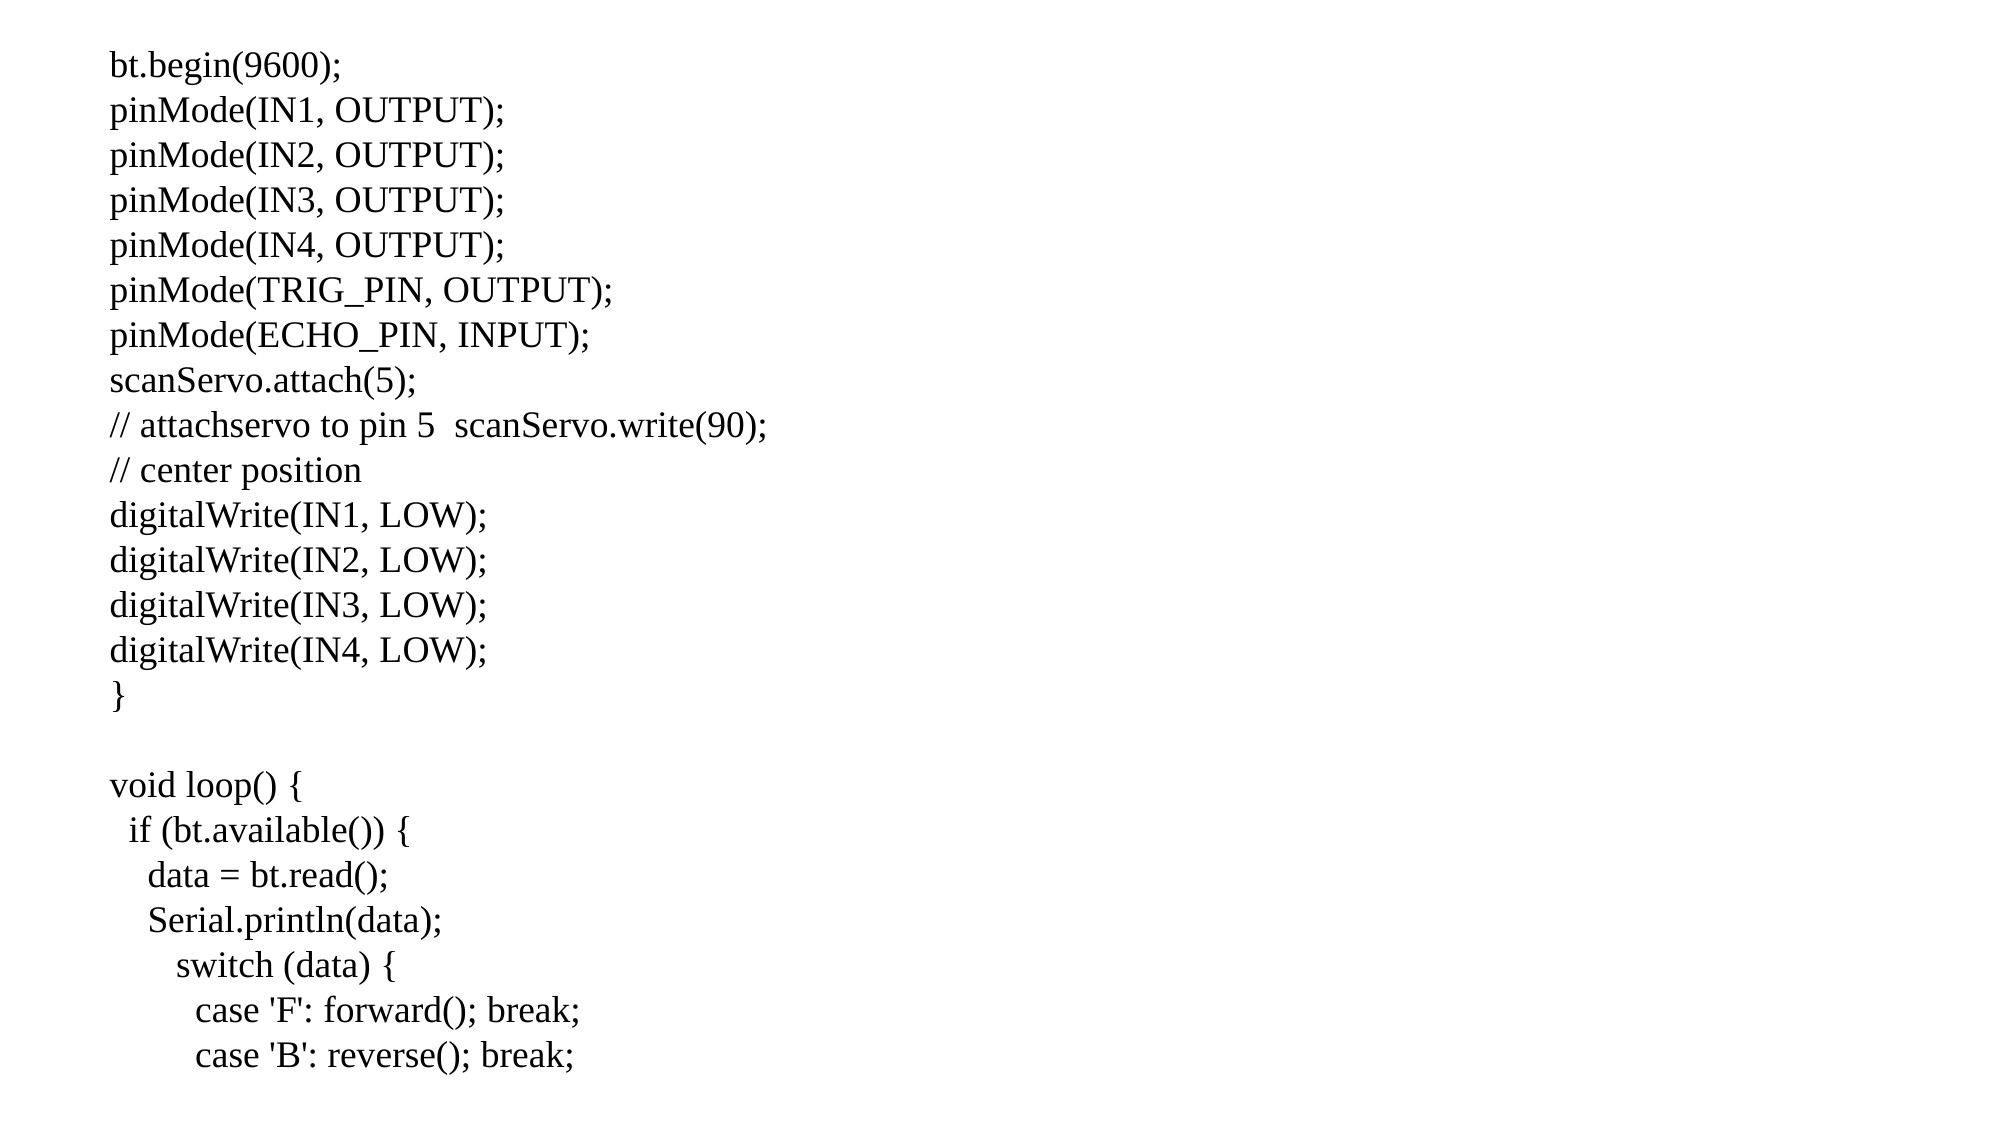

bt.begin(9600);
pinMode(IN1, OUTPUT);
pinMode(IN2, OUTPUT);
pinMode(IN3, OUTPUT);
pinMode(IN4, OUTPUT);
pinMode(TRIG_PIN, OUTPUT);
pinMode(ECHO_PIN, INPUT);
scanServo.attach(5);
// attachservo to pin 5  scanServo.write(90);
// center position
digitalWrite(IN1, LOW);
digitalWrite(IN2, LOW);
digitalWrite(IN3, LOW);
digitalWrite(IN4, LOW);
}

void loop() {
  if (bt.available()) {
    data = bt.read();
    Serial.println(data);
       switch (data) {
         case 'F': forward(); break;
         case 'B': reverse(); break;